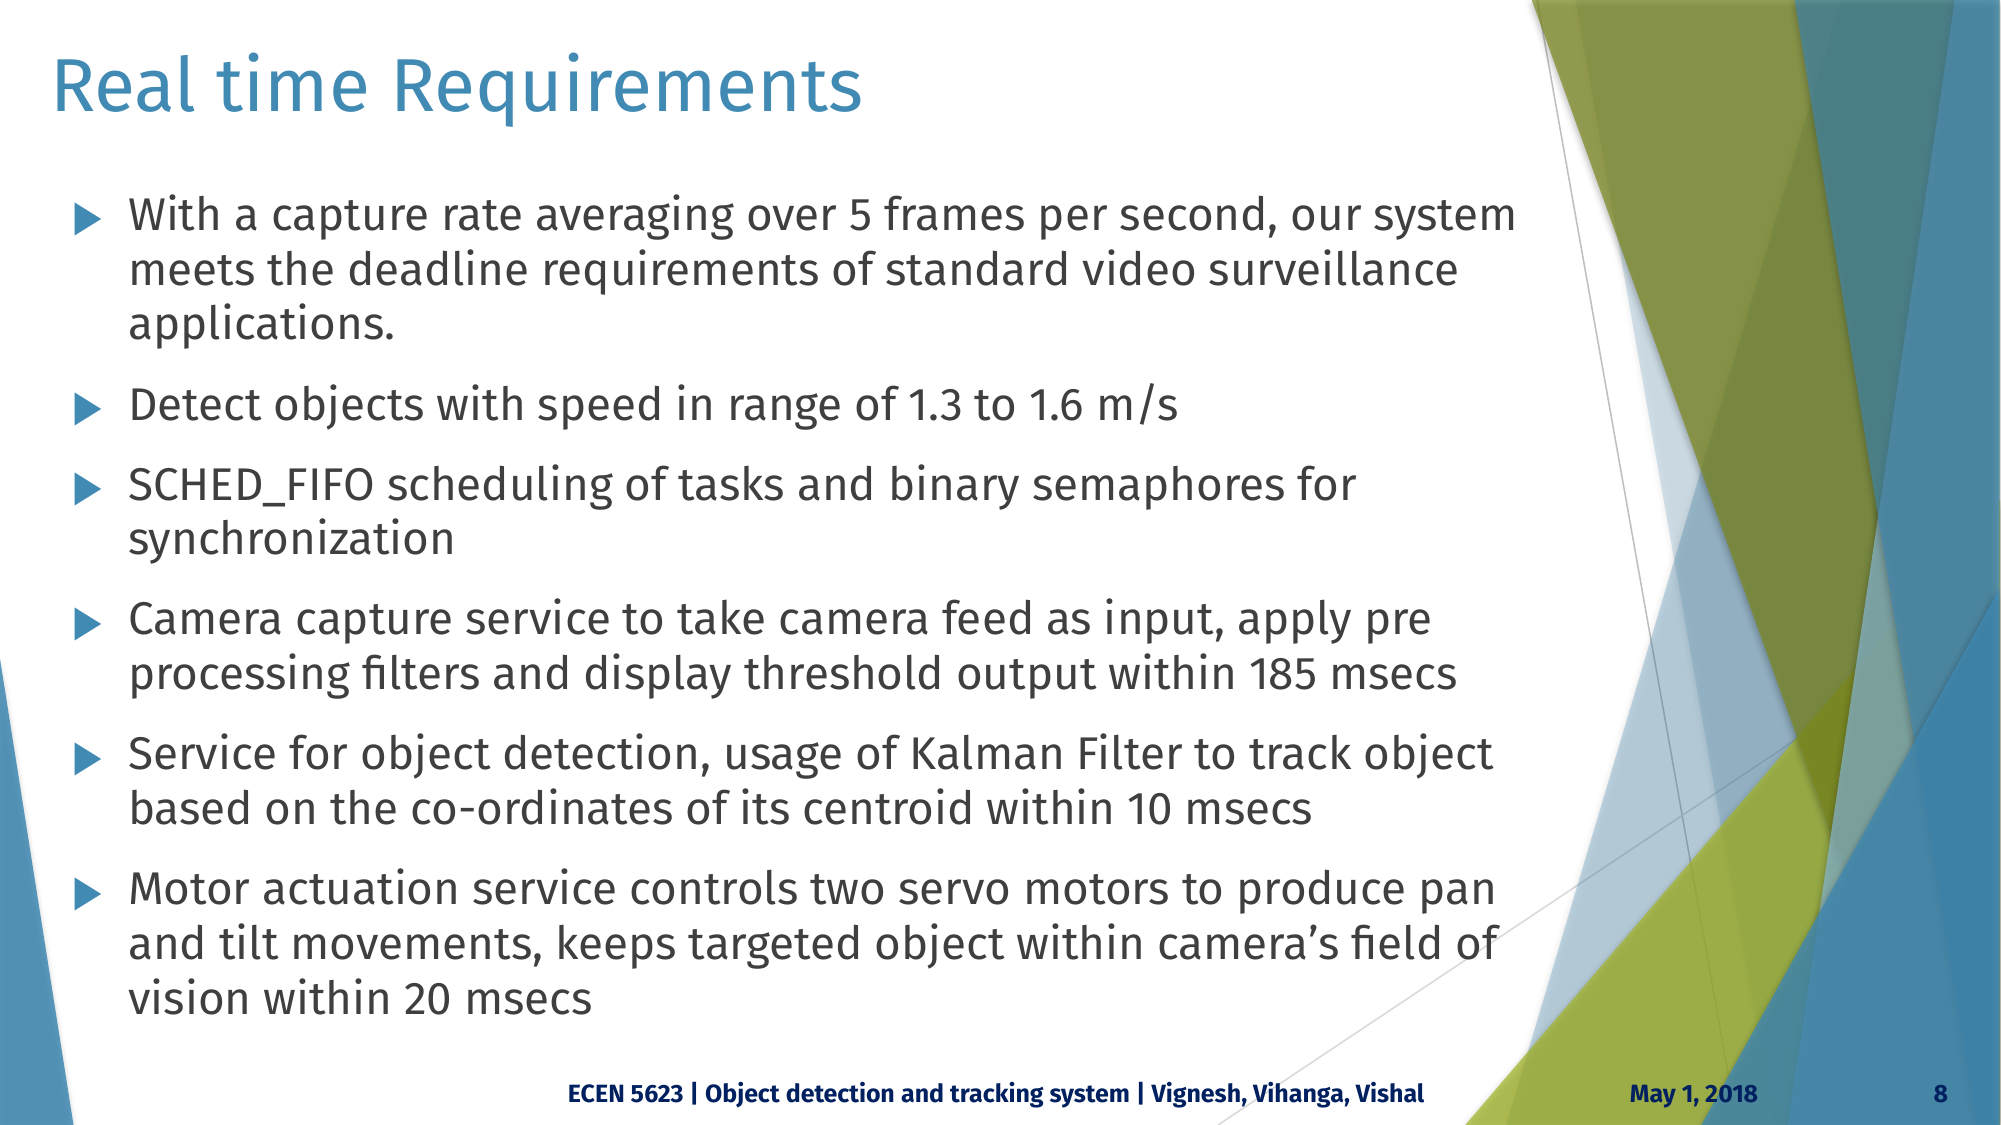

# Real time Requirements
With a capture rate averaging over 5 frames per second, our system meets the deadline requirements of standard video surveillance applications.
Detect objects with speed in range of 1.3 to 1.6 m/s
SCHED_FIFO scheduling of tasks and binary semaphores for synchronization
Camera capture service to take camera feed as input, apply pre processing filters and display threshold output within 185 msecs
Service for object detection, usage of Kalman Filter to track object based on the co-ordinates of its centroid within 10 msecs
Motor actuation service controls two servo motors to produce pan and tilt movements, keeps targeted object within camera’s field of vision within 20 msecs

ECEN 5623 | Object detection and tracking system | Vignesh, Vihanga, Vishal
May 1, 2018
8